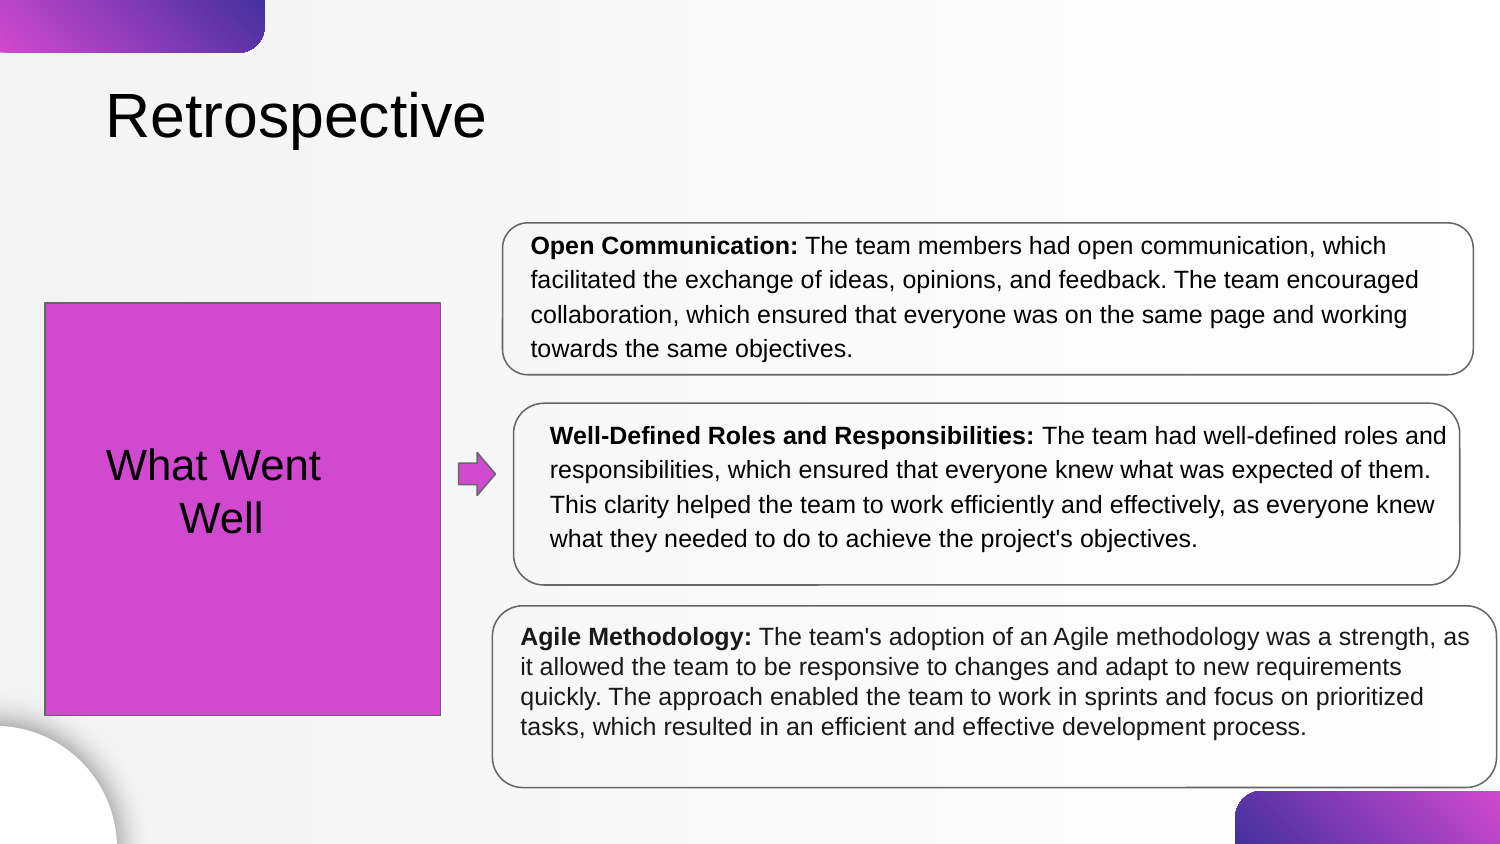

# Retrospective

Open Communication: The team members had open communication, which facilitated the exchange of ideas, opinions, and feedback. The team encouraged collaboration, which ensured that everyone was on the same page and working towards the same objectives.

Well-Defined Roles and Responsibilities: The team had well-defined roles and responsibilities, which ensured that everyone knew what was expected of them. This clarity helped the team to work efficiently and effectively, as everyone knew what they needed to do to achieve the project's objectives.

What Went
      Well

Agile Methodology: The team's adoption of an Agile methodology was a strength, as it allowed the team to be responsive to changes and adapt to new requirements quickly. The approach enabled the team to work in sprints and focus on prioritized tasks, which resulted in an efficient and effective development process.